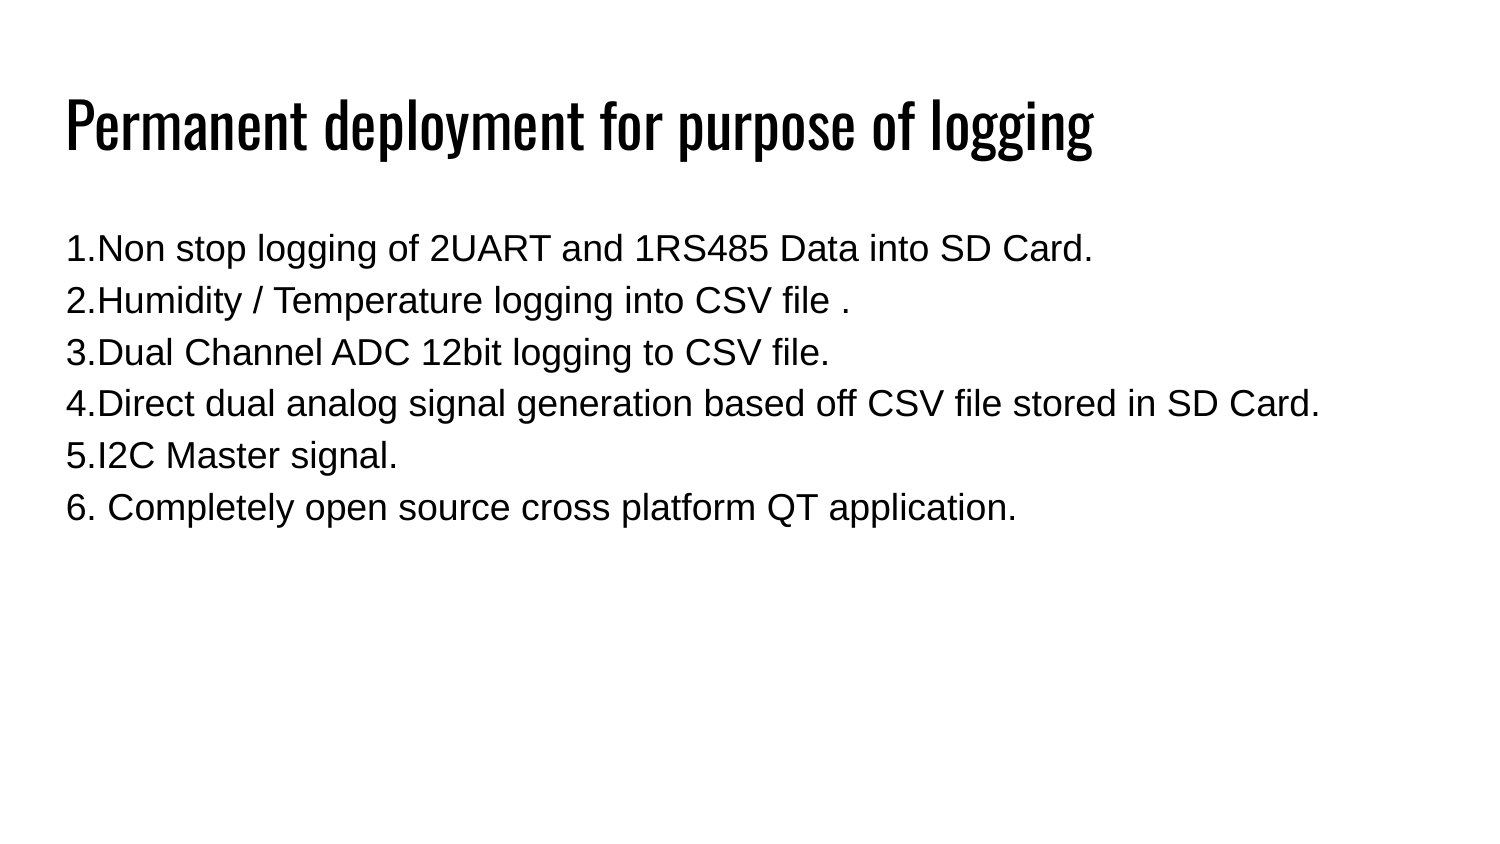

Permanent deployment for purpose of logging
1.Non stop logging of 2UART and 1RS485 Data into SD Card.
2.Humidity / Temperature logging into CSV file .
3.Dual Channel ADC 12bit logging to CSV file.
4.Direct dual analog signal generation based off CSV file stored in SD Card.
5.I2C Master signal.
6. Completely open source cross platform QT application.